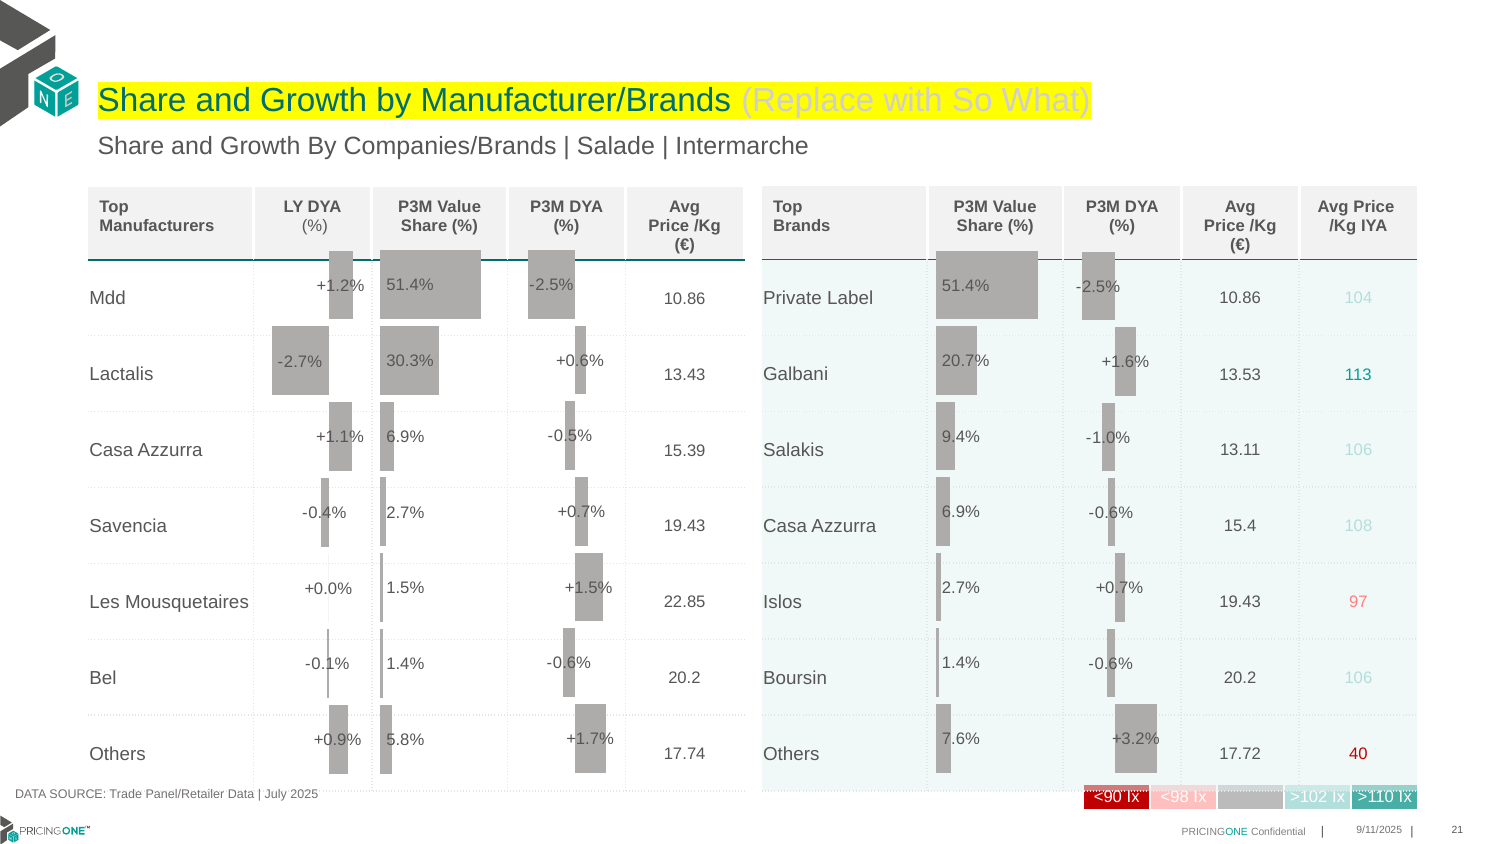

# Share and Growth by Manufacturer/Brands (Replace with So What)

Share and Growth By Companies/Brands | Salade | Intermarche
| Top Brands | P3M Value Share (%) | P3M DYA (%) | Avg Price /Kg (€) | Avg Price /Kg IYA |
| --- | --- | --- | --- | --- |
| Private Label |  |  | 10.86 | 104 |
| Galbani |  |  | 13.53 | 113 |
| Salakis |  |  | 13.11 | 106 |
| Casa Azzurra |  |  | 15.4 | 108 |
| Islos |  |  | 19.43 | 97 |
| Boursin |  |  | 20.2 | 106 |
| Others |  |  | 17.72 | 40 |
| Top Manufacturers | LY DYA (%) | P3M Value Share (%) | P3M DYA (%) | Avg Price /Kg (€) |
| --- | --- | --- | --- | --- |
| Mdd |  |  |  | 10.86 |
| Lactalis |  |  |  | 13.43 |
| Casa Azzurra |  |  |  | 15.39 |
| Savencia |  |  |  | 19.43 |
| Les Mousquetaires |  |  |  | 22.85 |
| Bel |  |  |  | 20.2 |
| Others |  |  |  | 17.74 |

### Chart

| Category | Share DYA P3M |
|---|---|
|  | -0.025242361173256844 |

### Chart

| Category | Value Share P3M |
|---|---|
|  | 0.5141424807476968 |

### Chart

| Category | Share DYA LY |
|---|---|
|  | 0.011659940380532308 |

### Chart

| Category | Value Share |
|---|---|
|  | 0.5141424807476968 |

### Chart

| Category | Share DYA |
|---|---|
|  | -0.025242361173256844 |
DATA SOURCE: Trade Panel/Retailer Data | July 2025
| <90 Ix | <98 Ix |  | >102 Ix | >110 Ix |
| --- | --- | --- | --- | --- |

9/11/2025
21